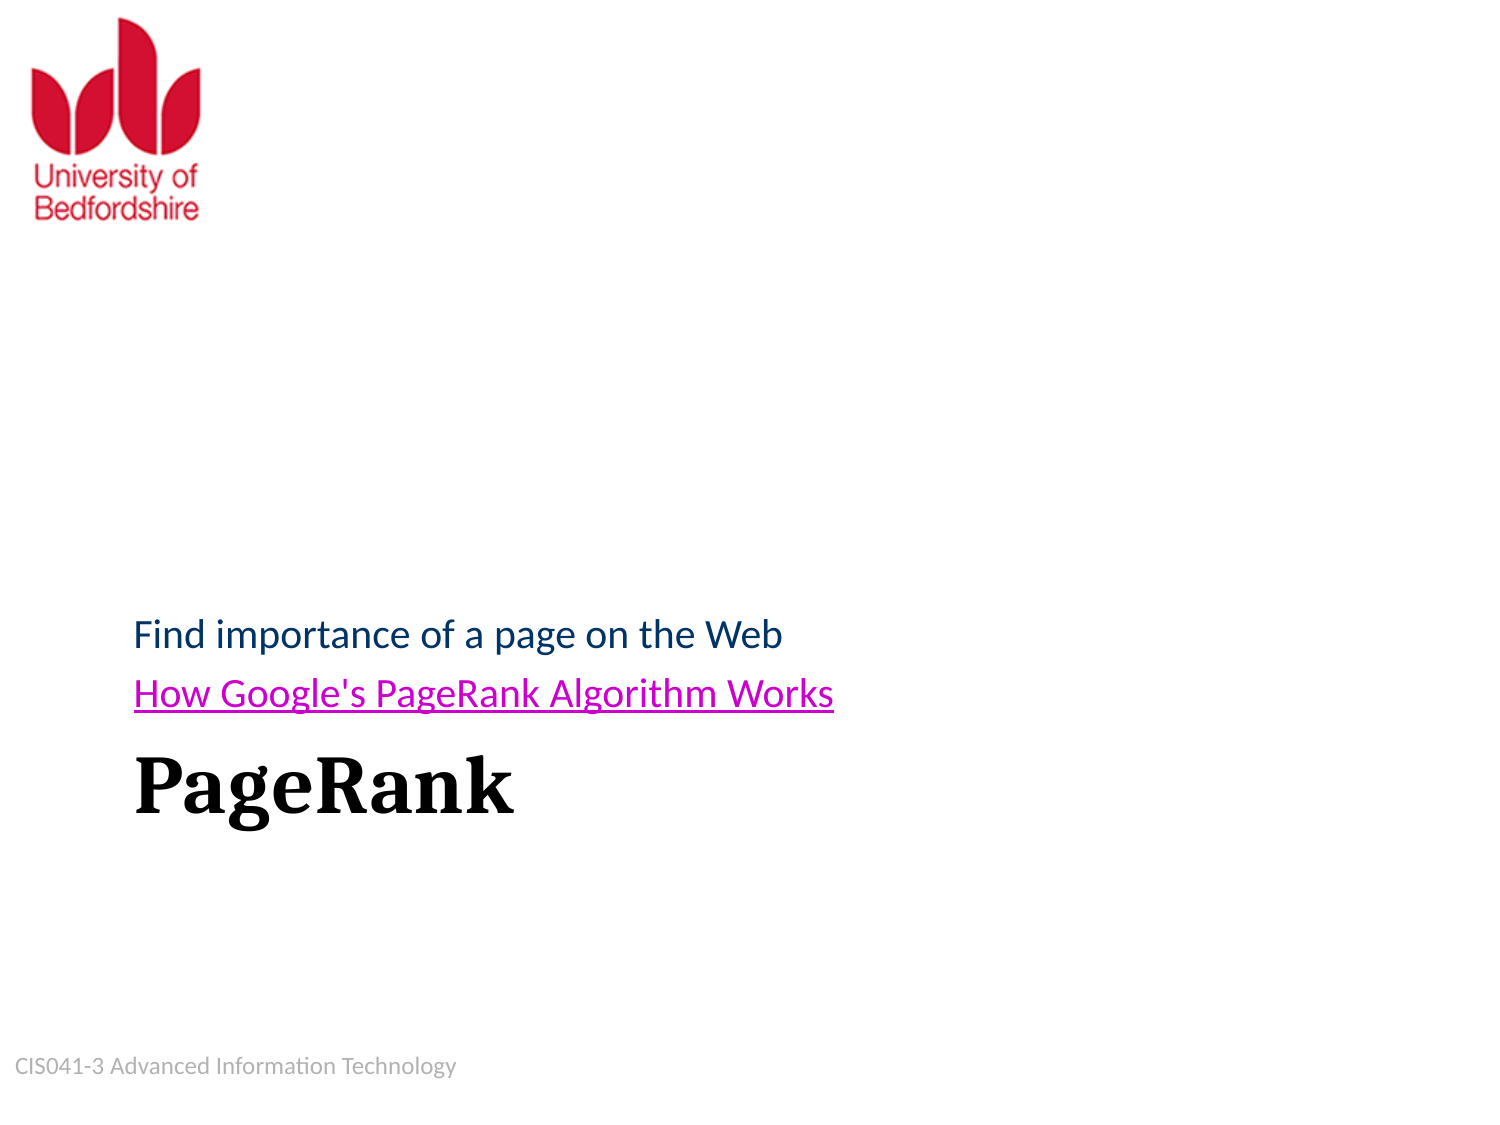

Find importance of a page on the Web
How Google's PageRank Algorithm Works
# PageRank
CIS041-3 Advanced Information Technology